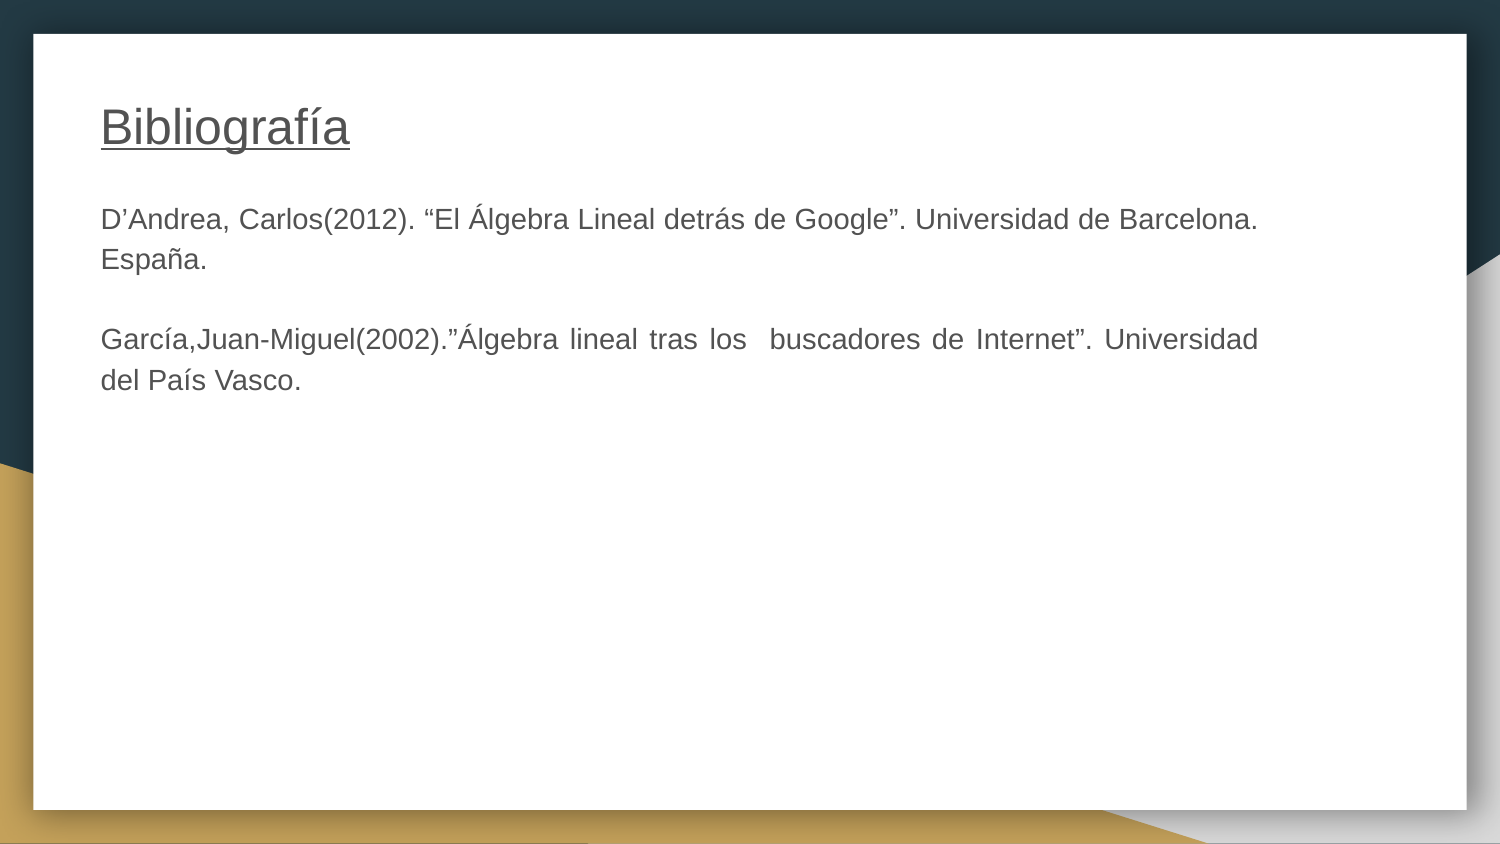

Bibliografía

D’Andrea, Carlos(2012). “El Álgebra Lineal detrás de Google”. Universidad de Barcelona. España.

García,Juan-Miguel(2002).”Álgebra lineal tras los  buscadores de Internet”. Universidad del País Vasco.